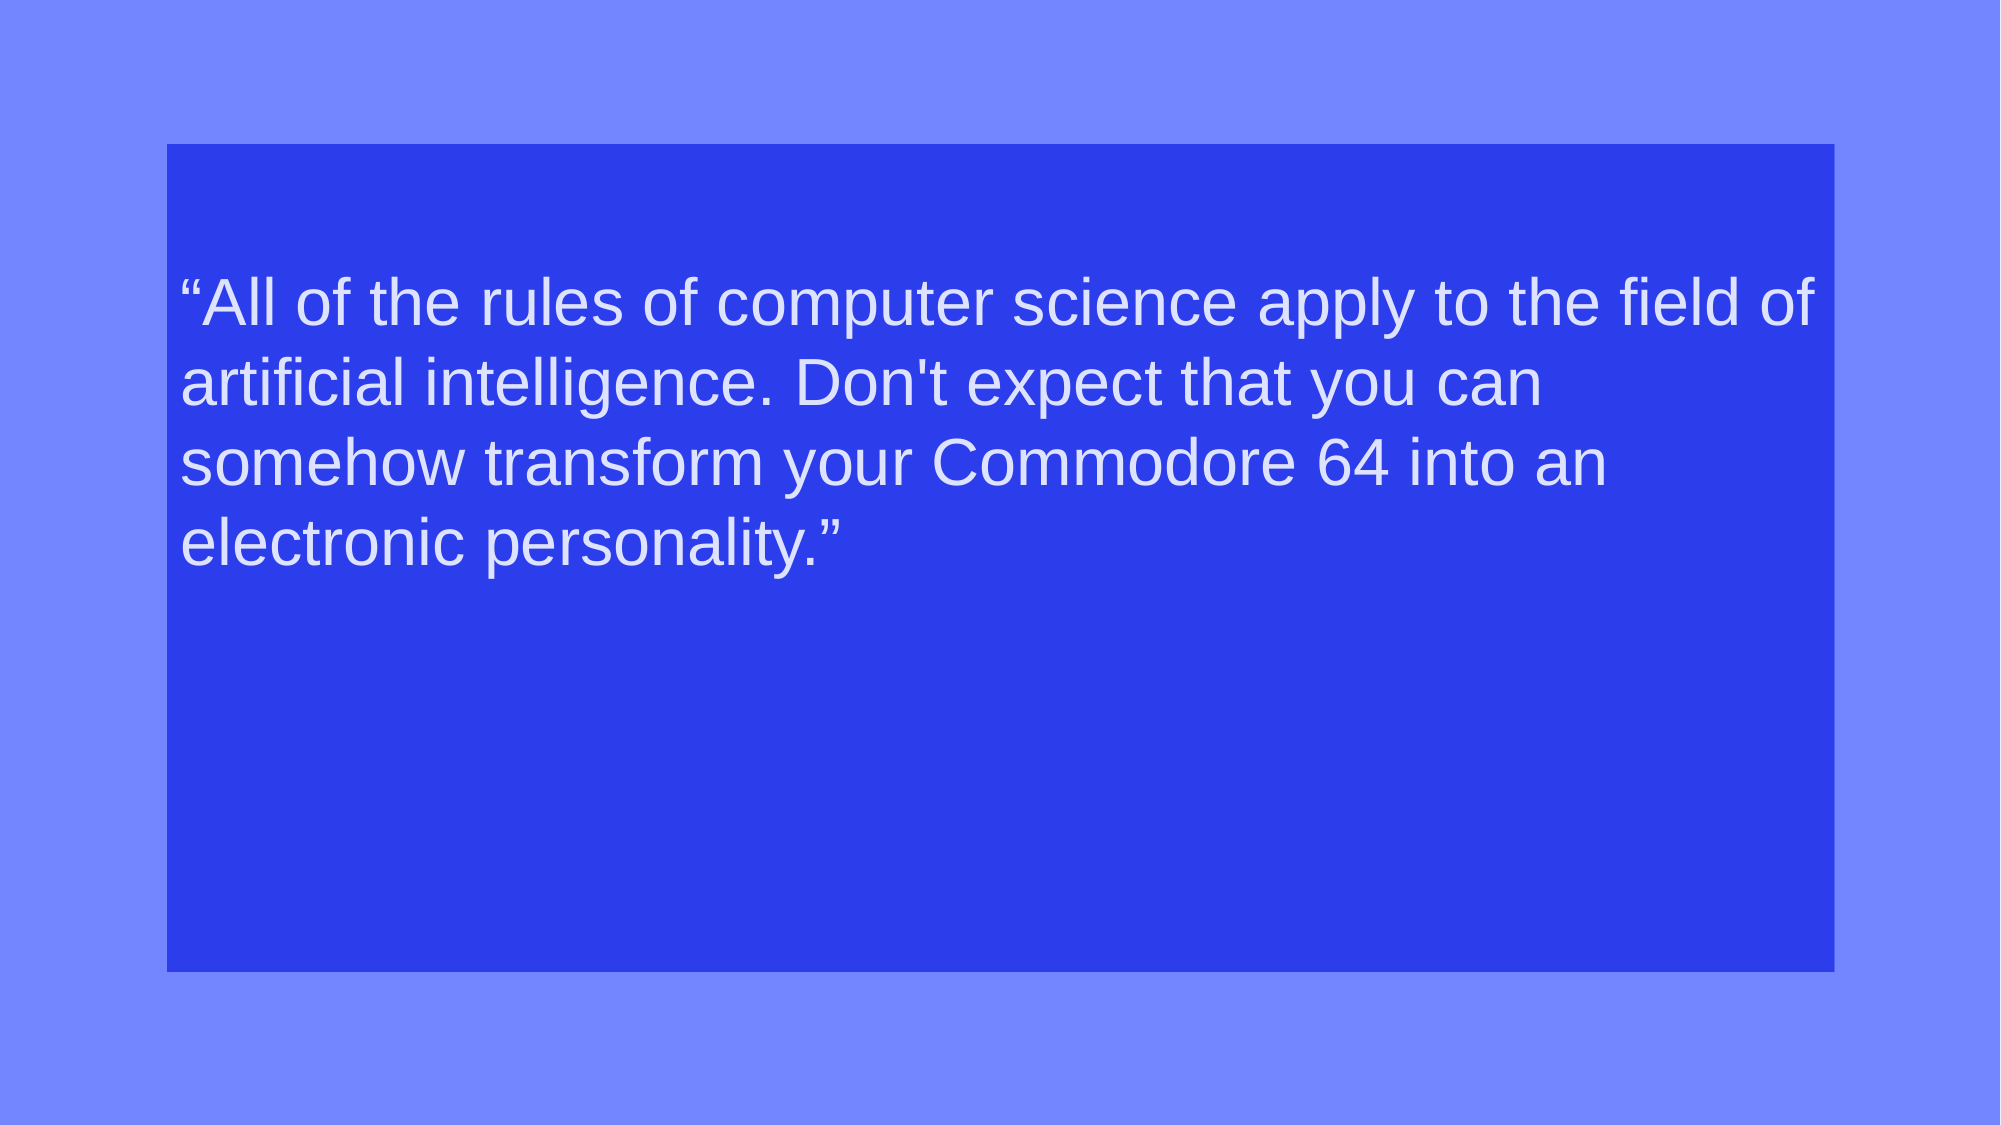

“All of the rules of computer science apply to the field of artificial intelligence. Don't expect that you can somehow transform your Commodore 64 into an electronic personality.”